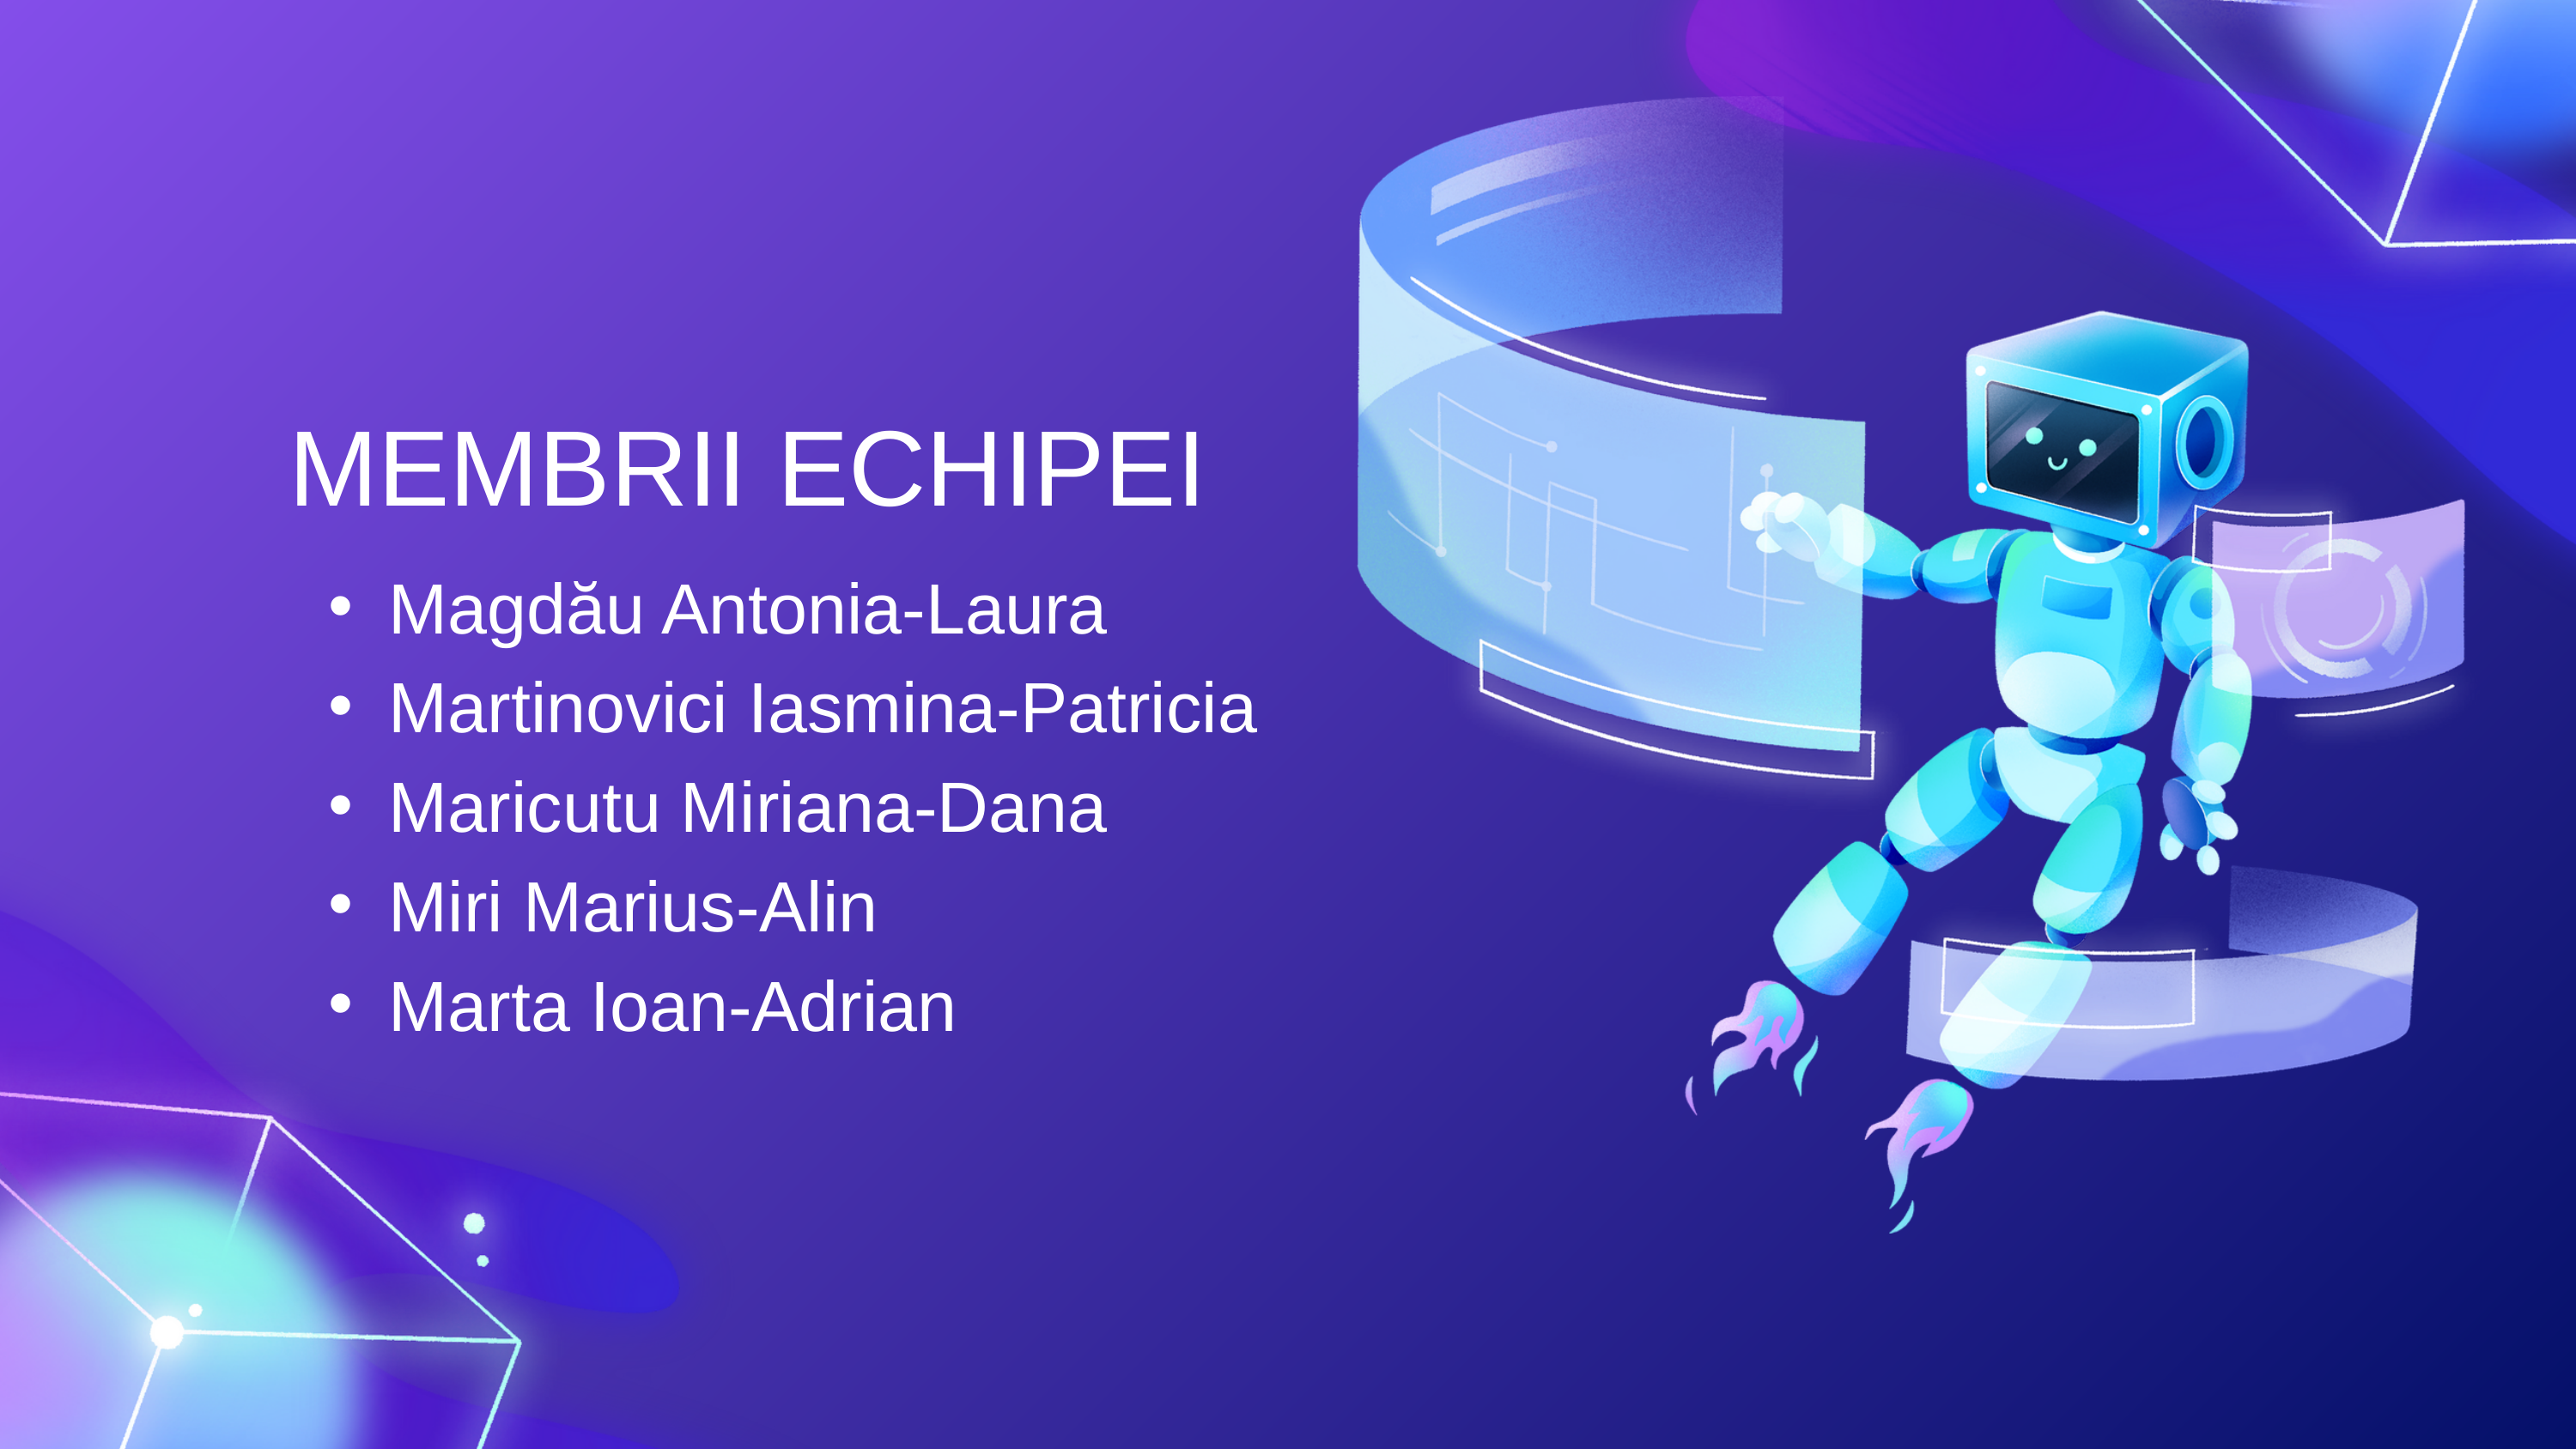

MEMBRII ECHIPEI
Magdău Antonia-Laura
Martinovici Iasmina-Patricia
Maricutu Miriana-Dana
Miri Marius-Alin
Marta Ioan-Adrian